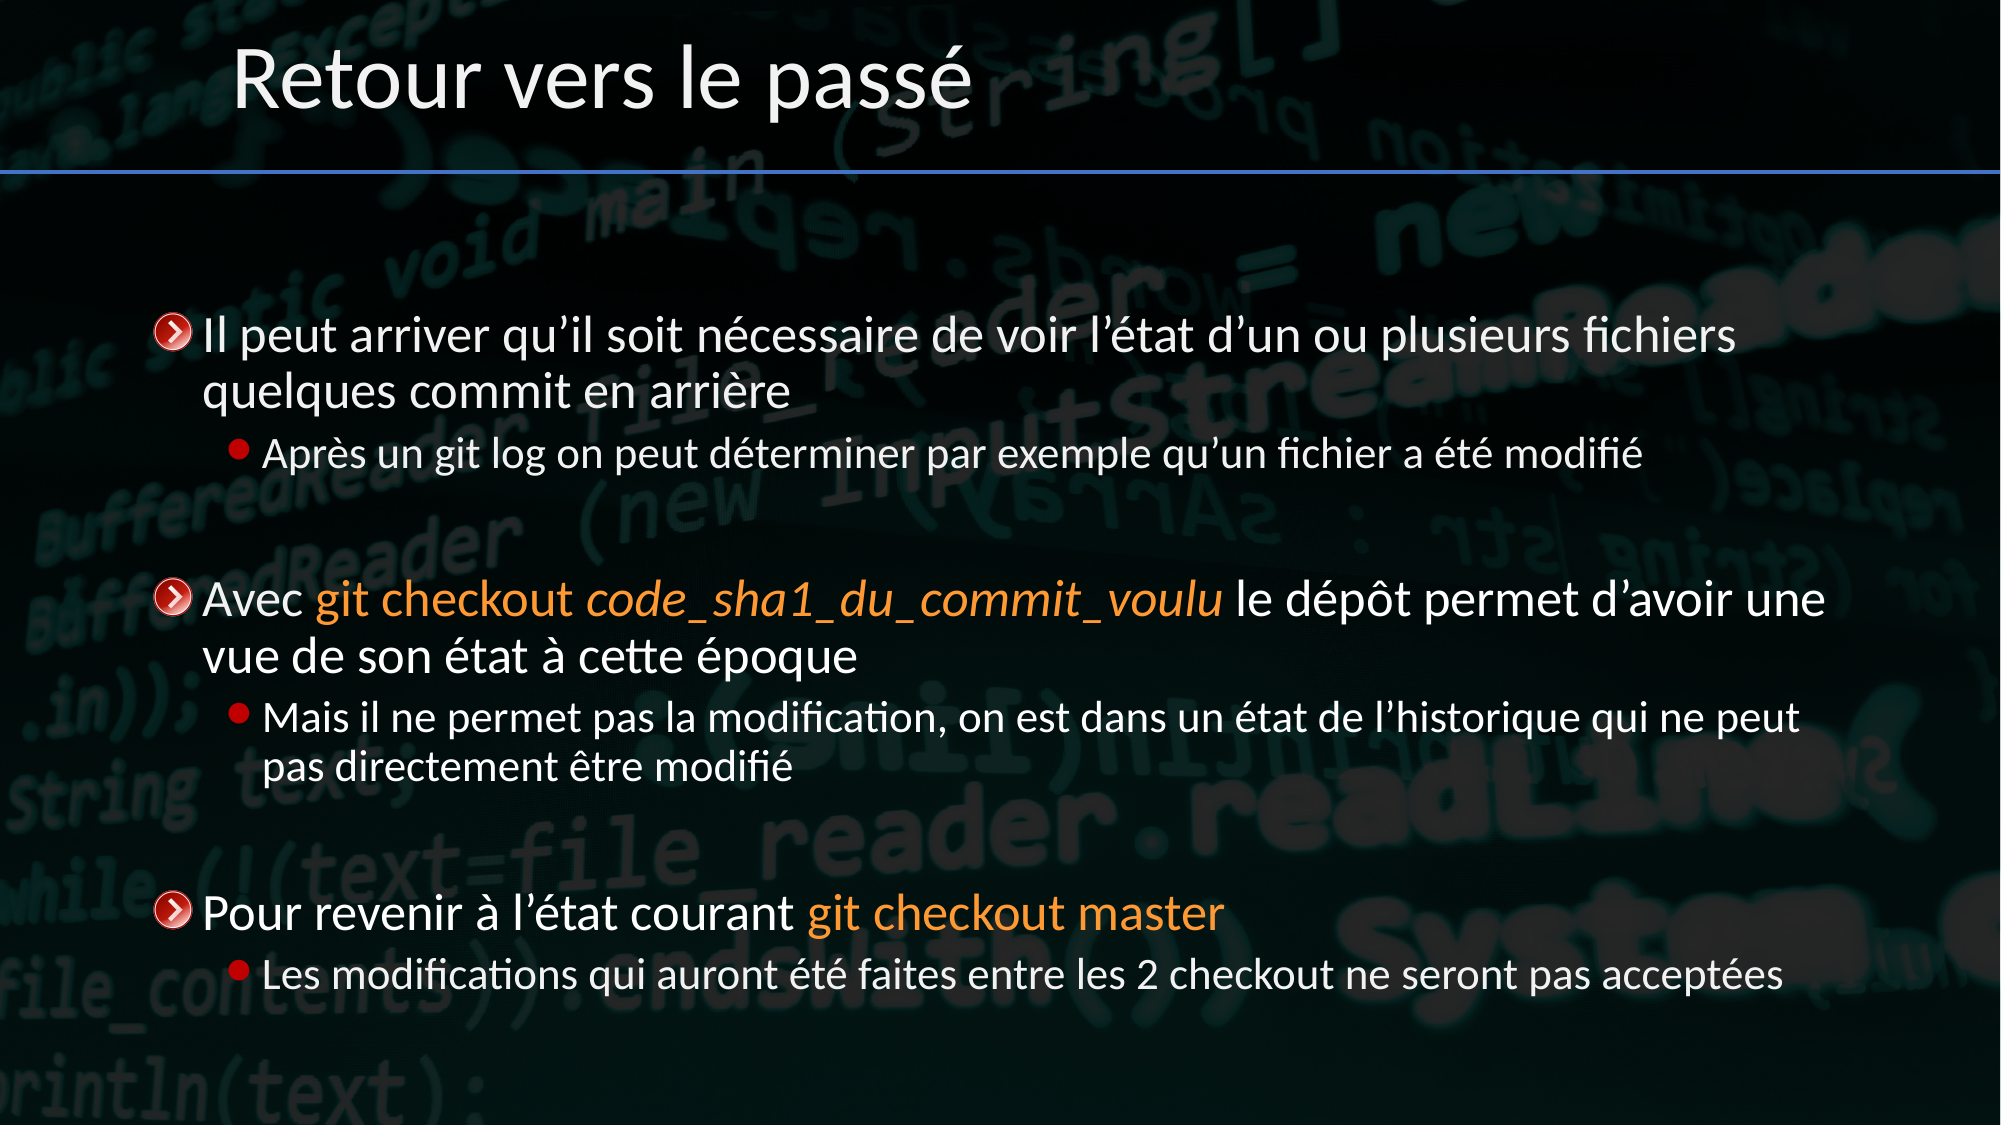

# Retour vers le passé
Il peut arriver qu’il soit nécessaire de voir l’état d’un ou plusieurs fichiers quelques commit en arrière
Après un git log on peut déterminer par exemple qu’un fichier a été modifié

Avec git checkout code_sha1_du_commit_voulu le dépôt permet d’avoir une vue de son état à cette époque
Mais il ne permet pas la modification, on est dans un état de l’historique qui ne peut pas directement être modifié

Pour revenir à l’état courant git checkout master
Les modifications qui auront été faites entre les 2 checkout ne seront pas acceptées